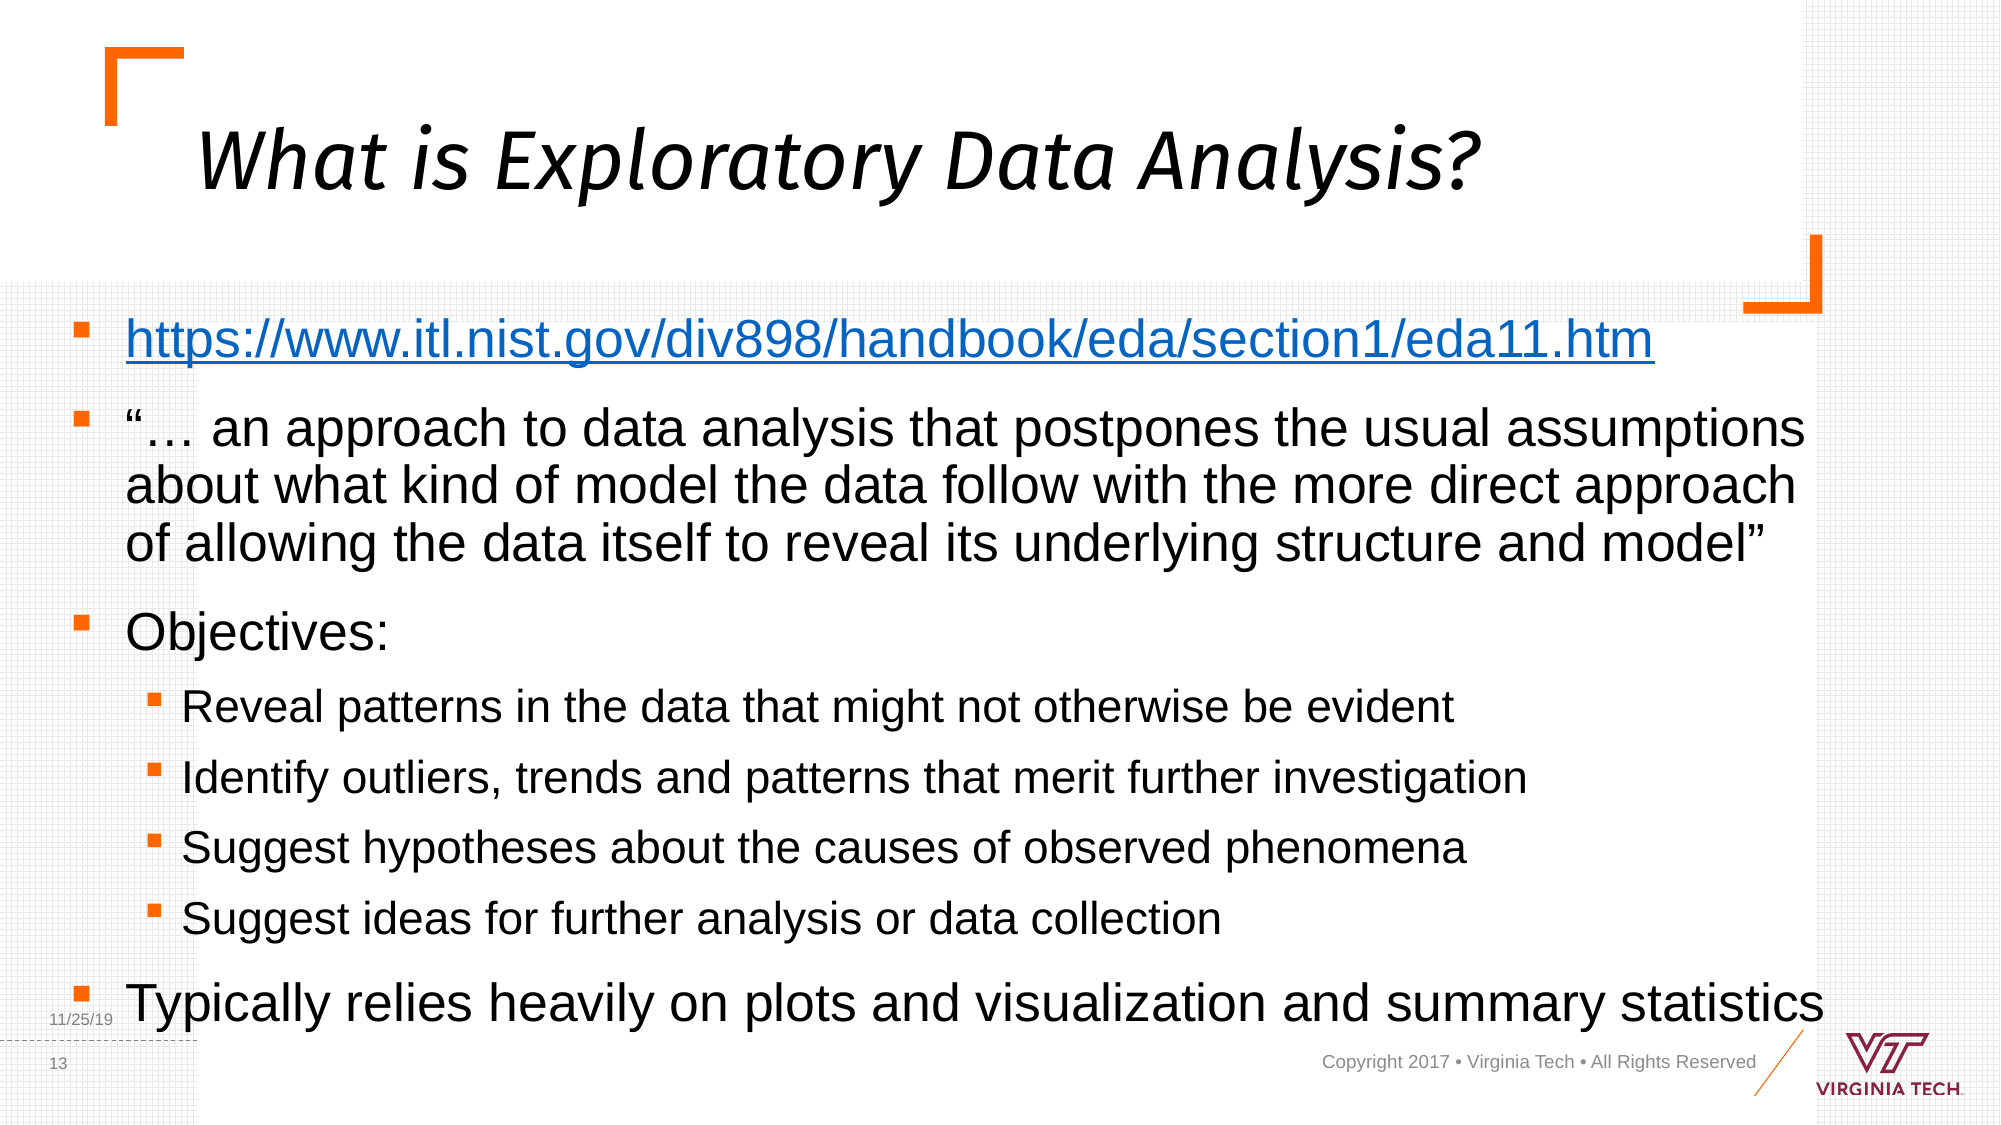

# What is Exploratory Data Analysis?
https://www.itl.nist.gov/div898/handbook/eda/section1/eda11.htm
“… an approach to data analysis that postpones the usual assumptions about what kind of model the data follow with the more direct approach of allowing the data itself to reveal its underlying structure and model”
Objectives:
Reveal patterns in the data that might not otherwise be evident
Identify outliers, trends and patterns that merit further investigation
Suggest hypotheses about the causes of observed phenomena
Suggest ideas for further analysis or data collection
Typically relies heavily on plots and visualization and summary statistics
11/25/19
13
Copyright 2017 • Virginia Tech • All Rights Reserved